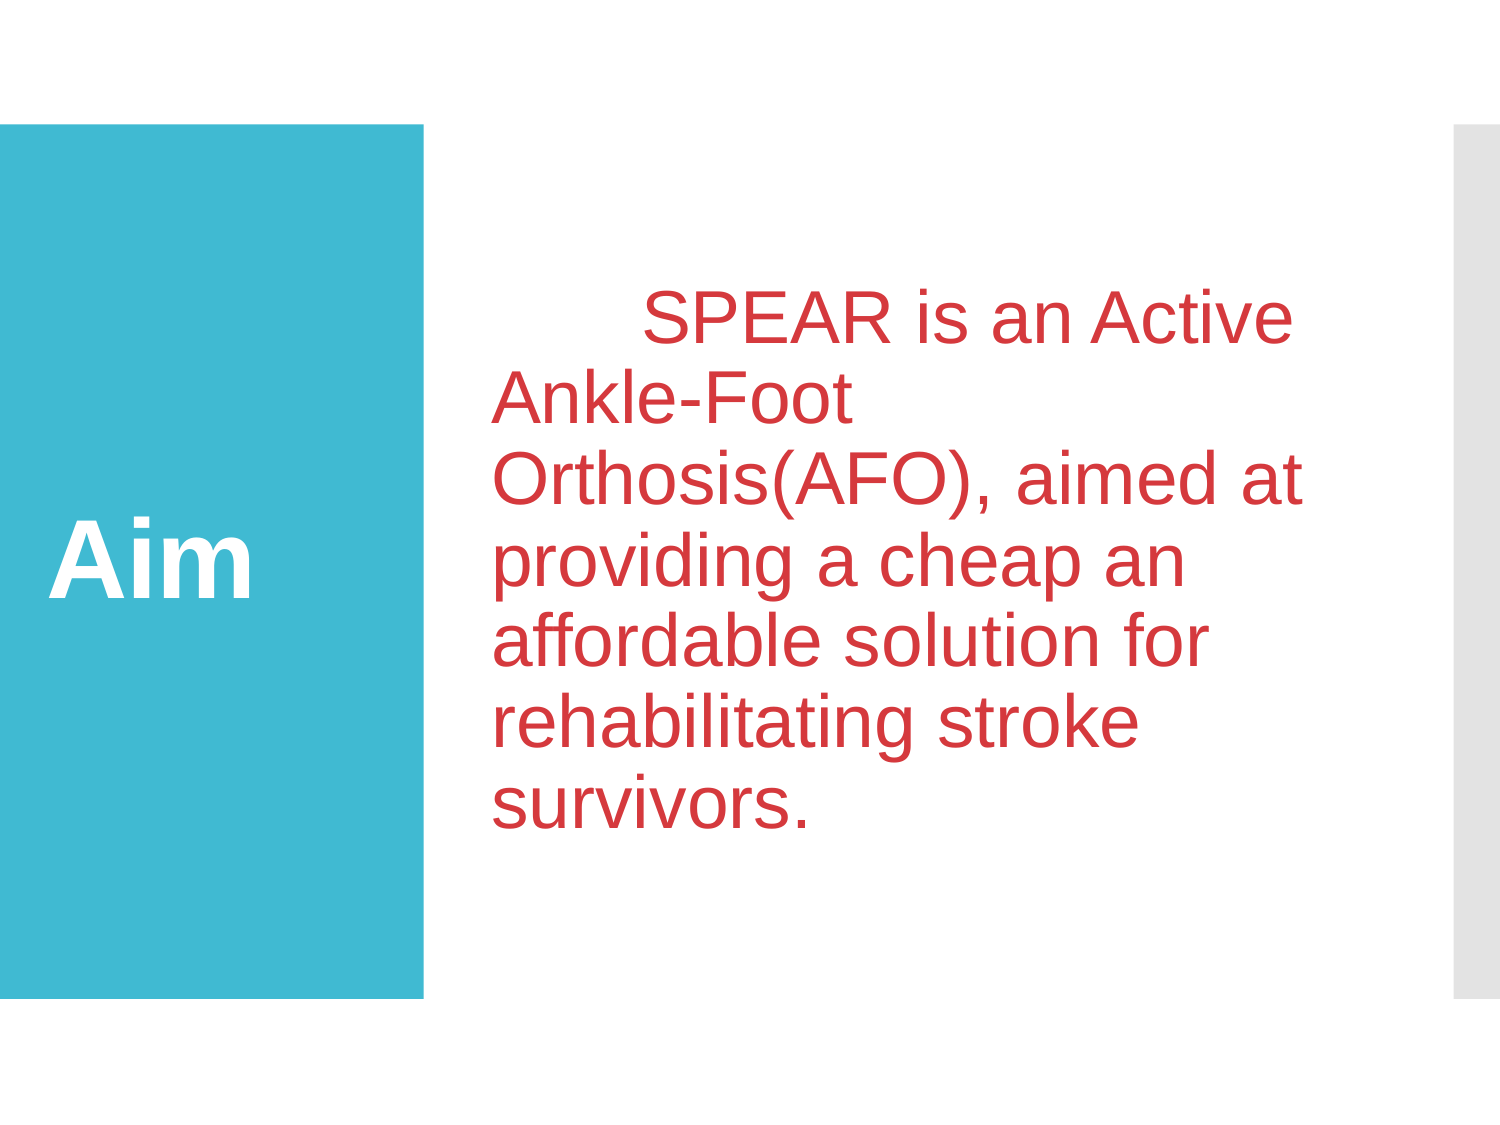

SPEAR is an Active Ankle-Foot Orthosis(AFO), aimed at providing a cheap an affordable solution for rehabilitating stroke survivors.
# Aim